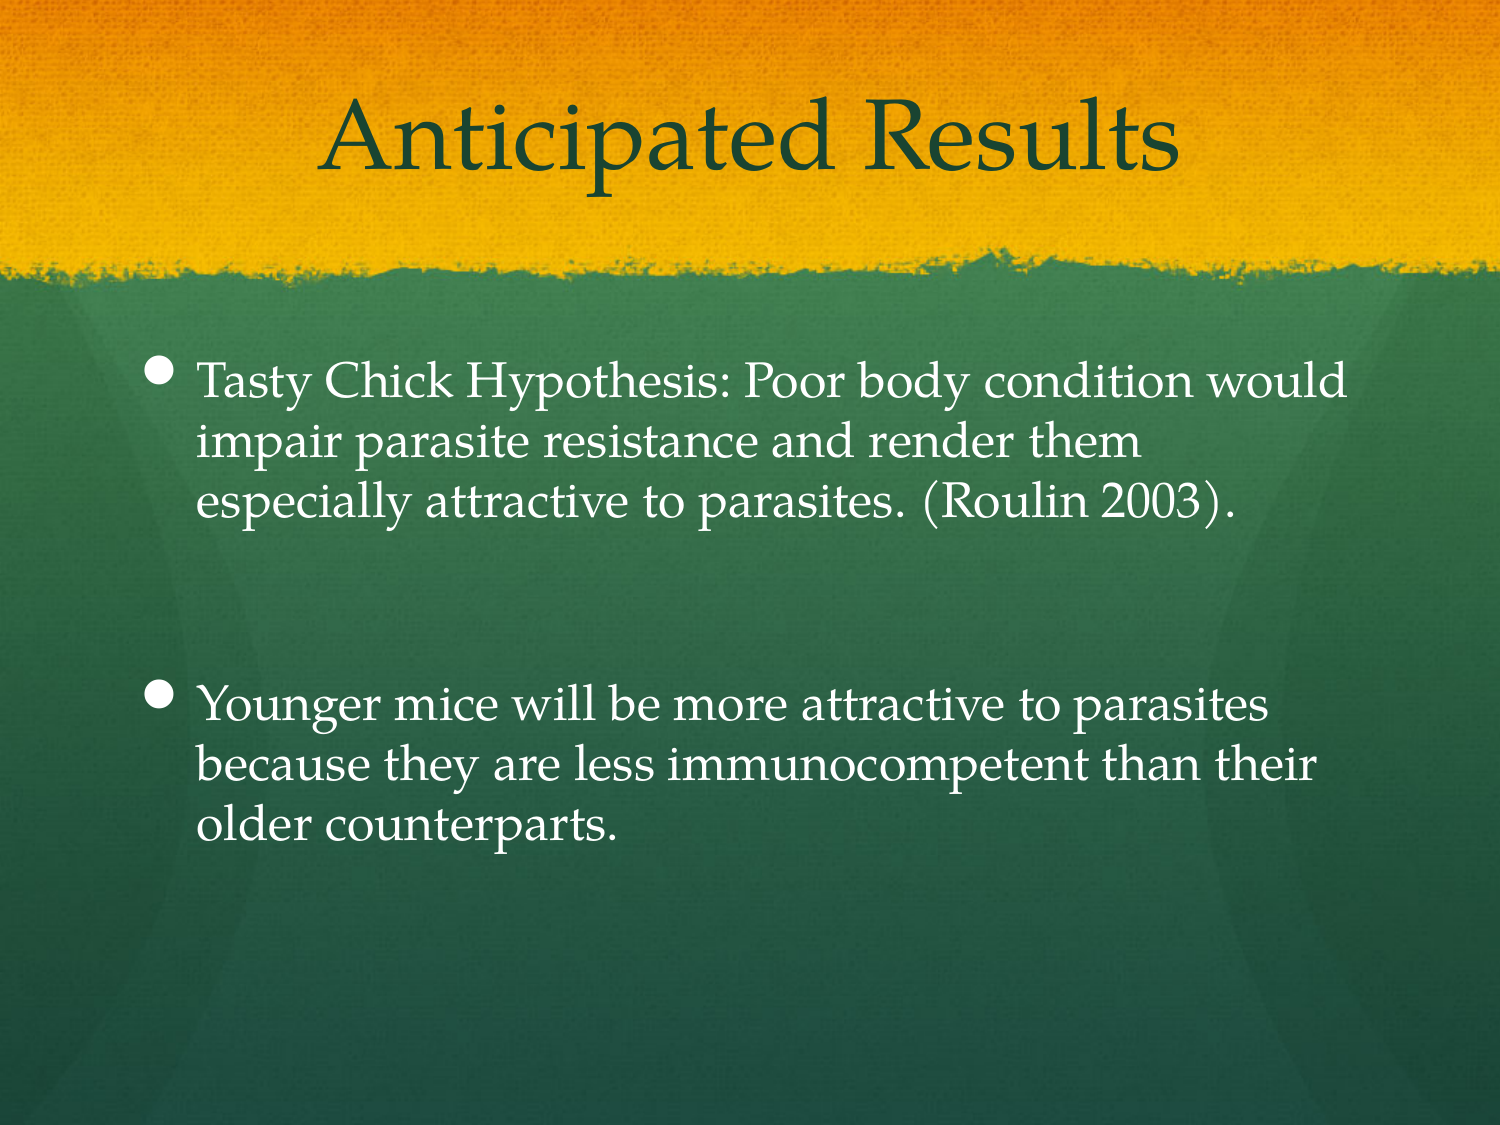

# Anticipated Results
Tasty Chick Hypothesis: Poor body condition would impair parasite resistance and render them especially attractive to parasites. (Roulin 2003).

Younger mice will be more attractive to parasites because they are less immunocompetent than their older counterparts.